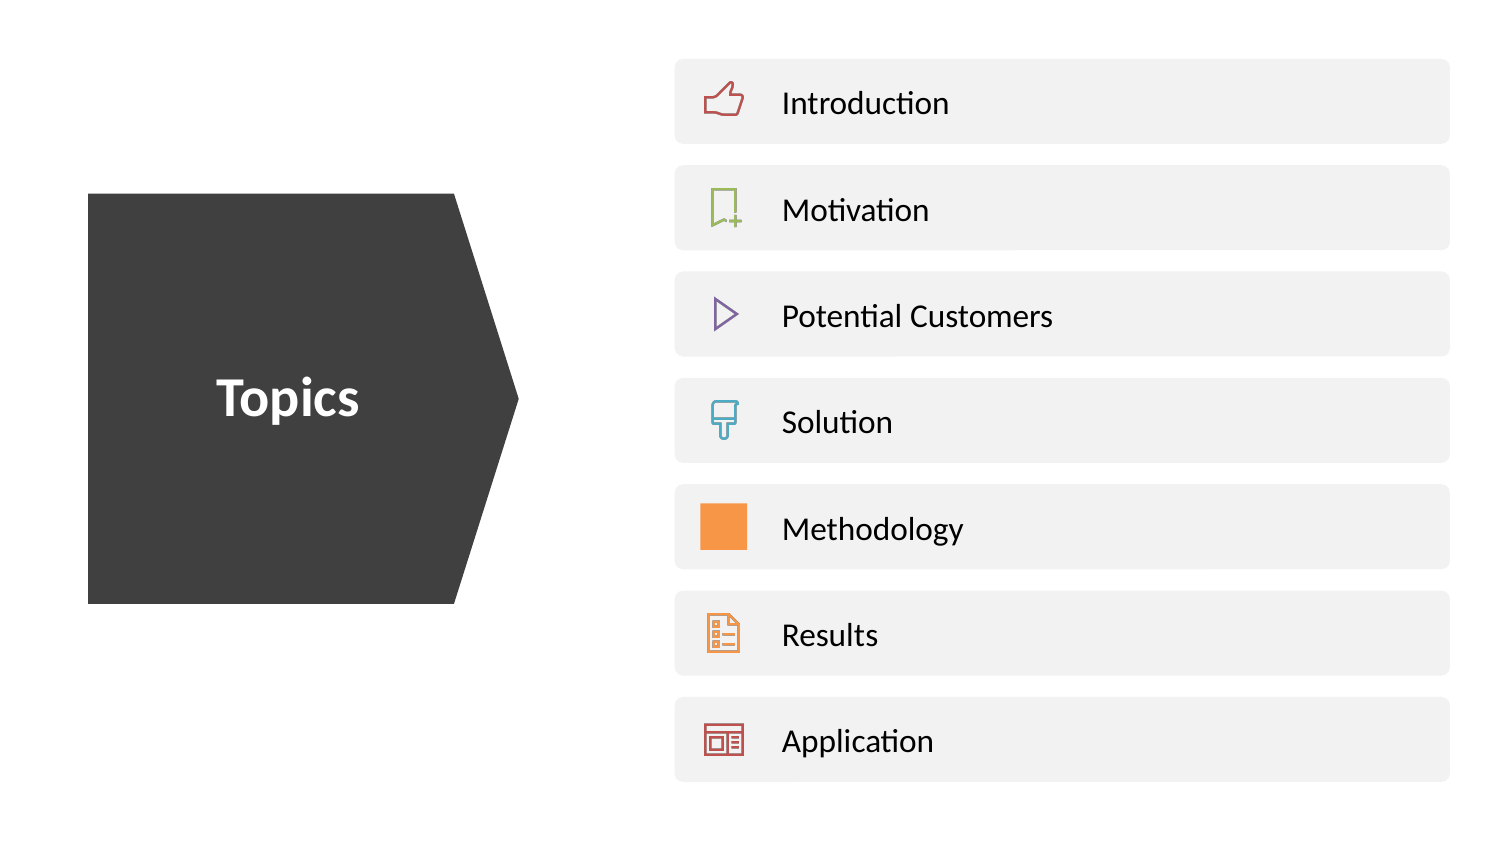

Introduction
Motivation
Potential Customers
Solution
Methodology
Results
Application

# Topics